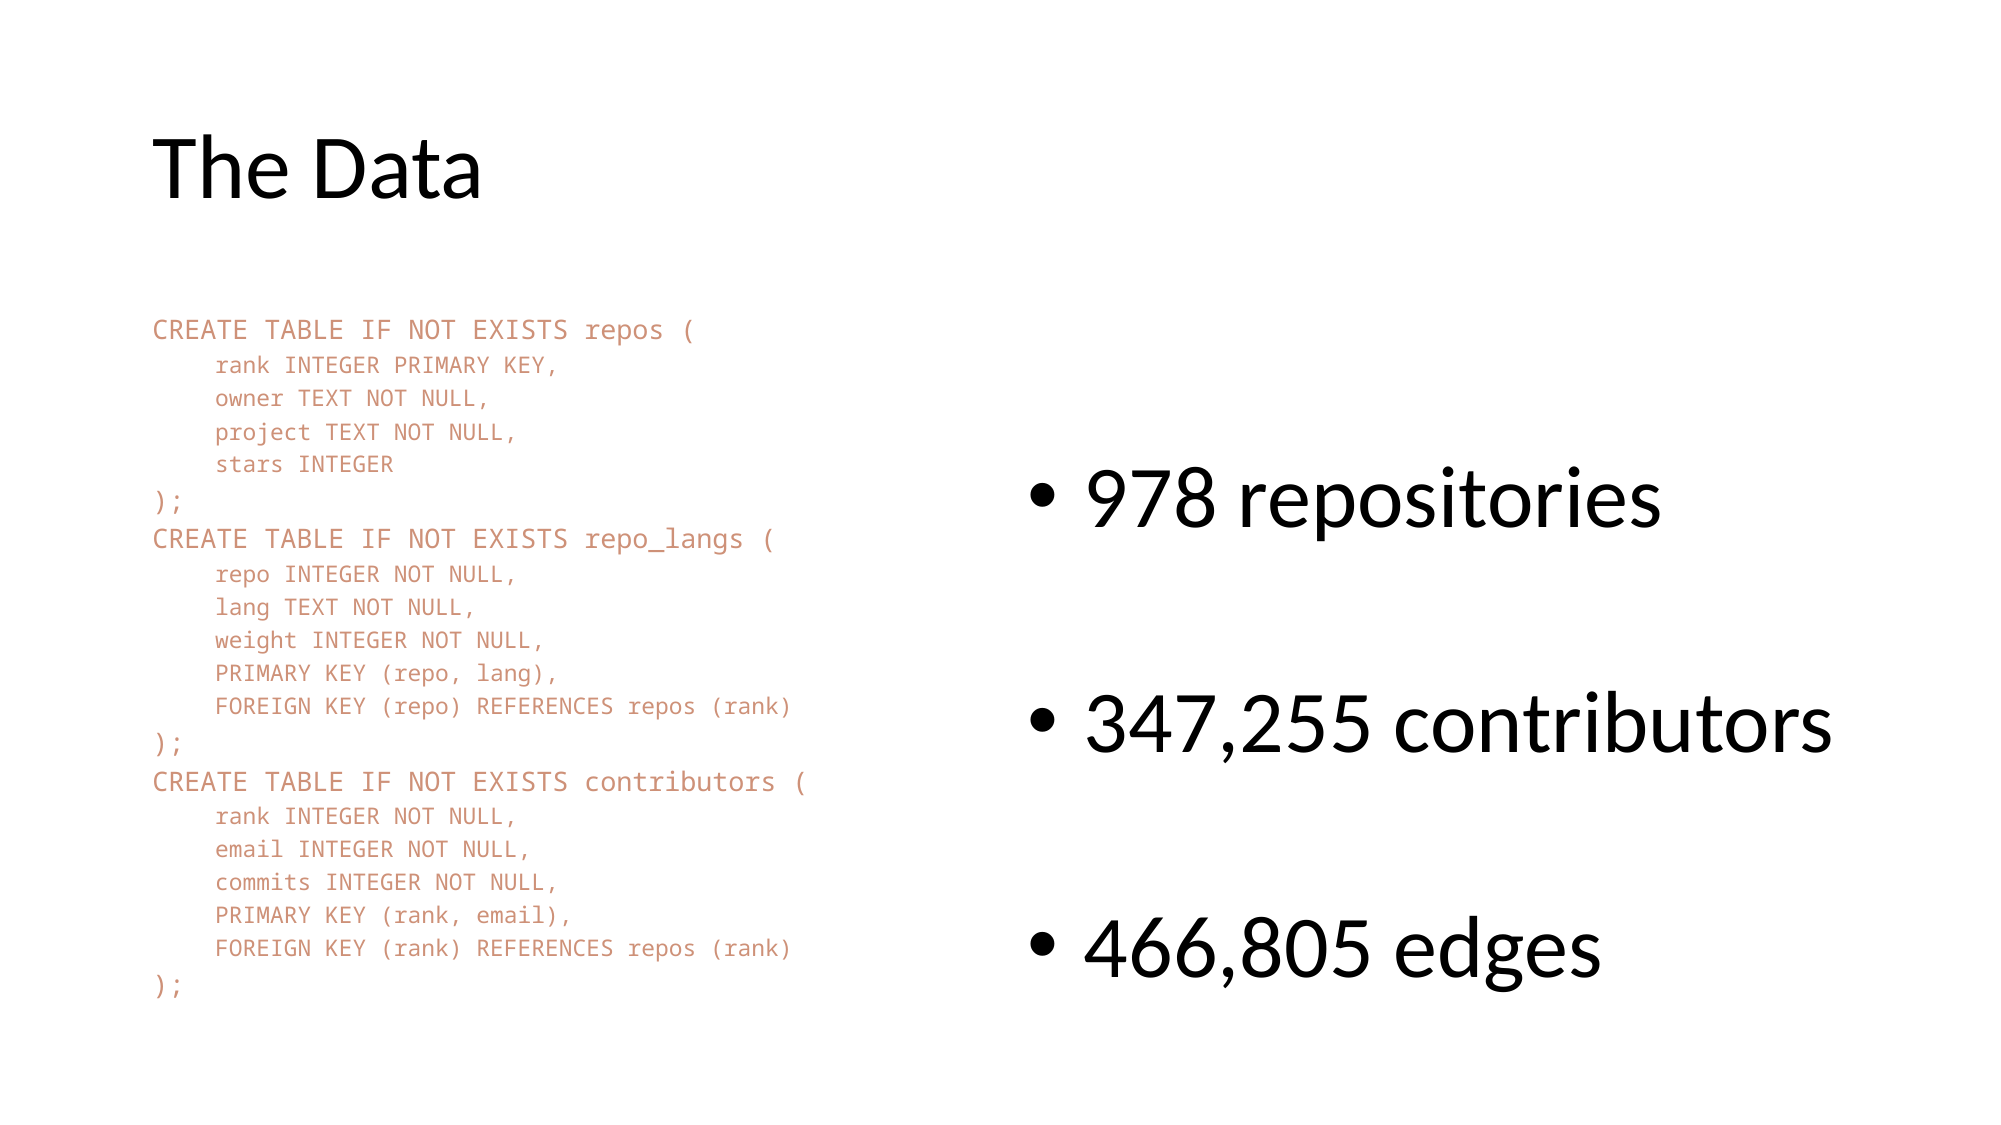

# The Data
CREATE TABLE IF NOT EXISTS repos (
rank INTEGER PRIMARY KEY,
owner TEXT NOT NULL,
project TEXT NOT NULL,
stars INTEGER
);
CREATE TABLE IF NOT EXISTS repo_langs (
repo INTEGER NOT NULL,
lang TEXT NOT NULL,
weight INTEGER NOT NULL,
PRIMARY KEY (repo, lang),
FOREIGN KEY (repo) REFERENCES repos (rank)
);
CREATE TABLE IF NOT EXISTS contributors (
rank INTEGER NOT NULL,
email INTEGER NOT NULL,
commits INTEGER NOT NULL,
PRIMARY KEY (rank, email),
FOREIGN KEY (rank) REFERENCES repos (rank)
);

978 repositories

347,255 contributors

466,805 edges